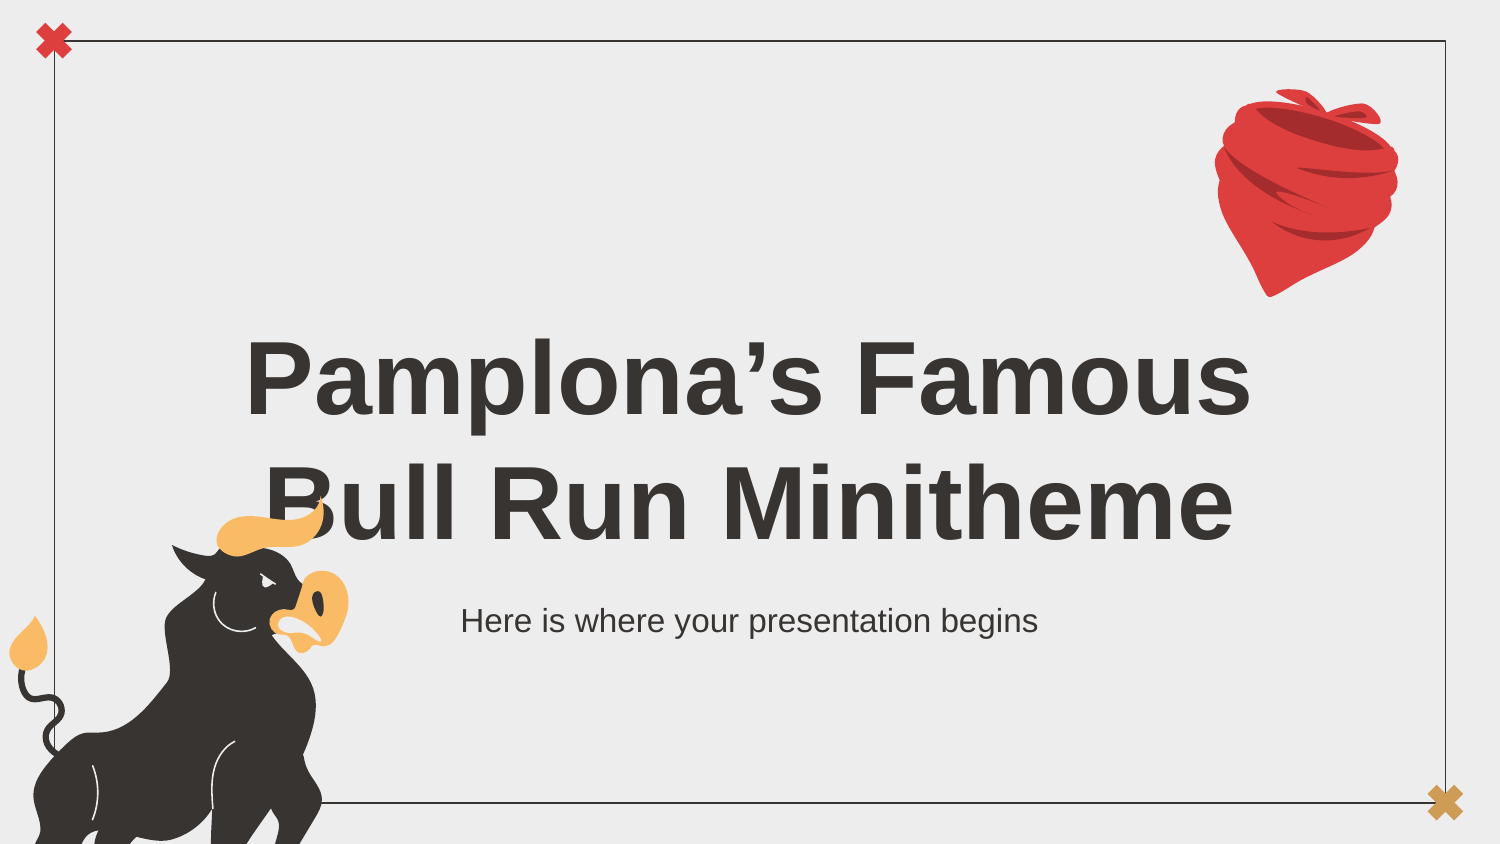

# Pamplona’s Famous Bull Run Minitheme

Here is where your presentation begins